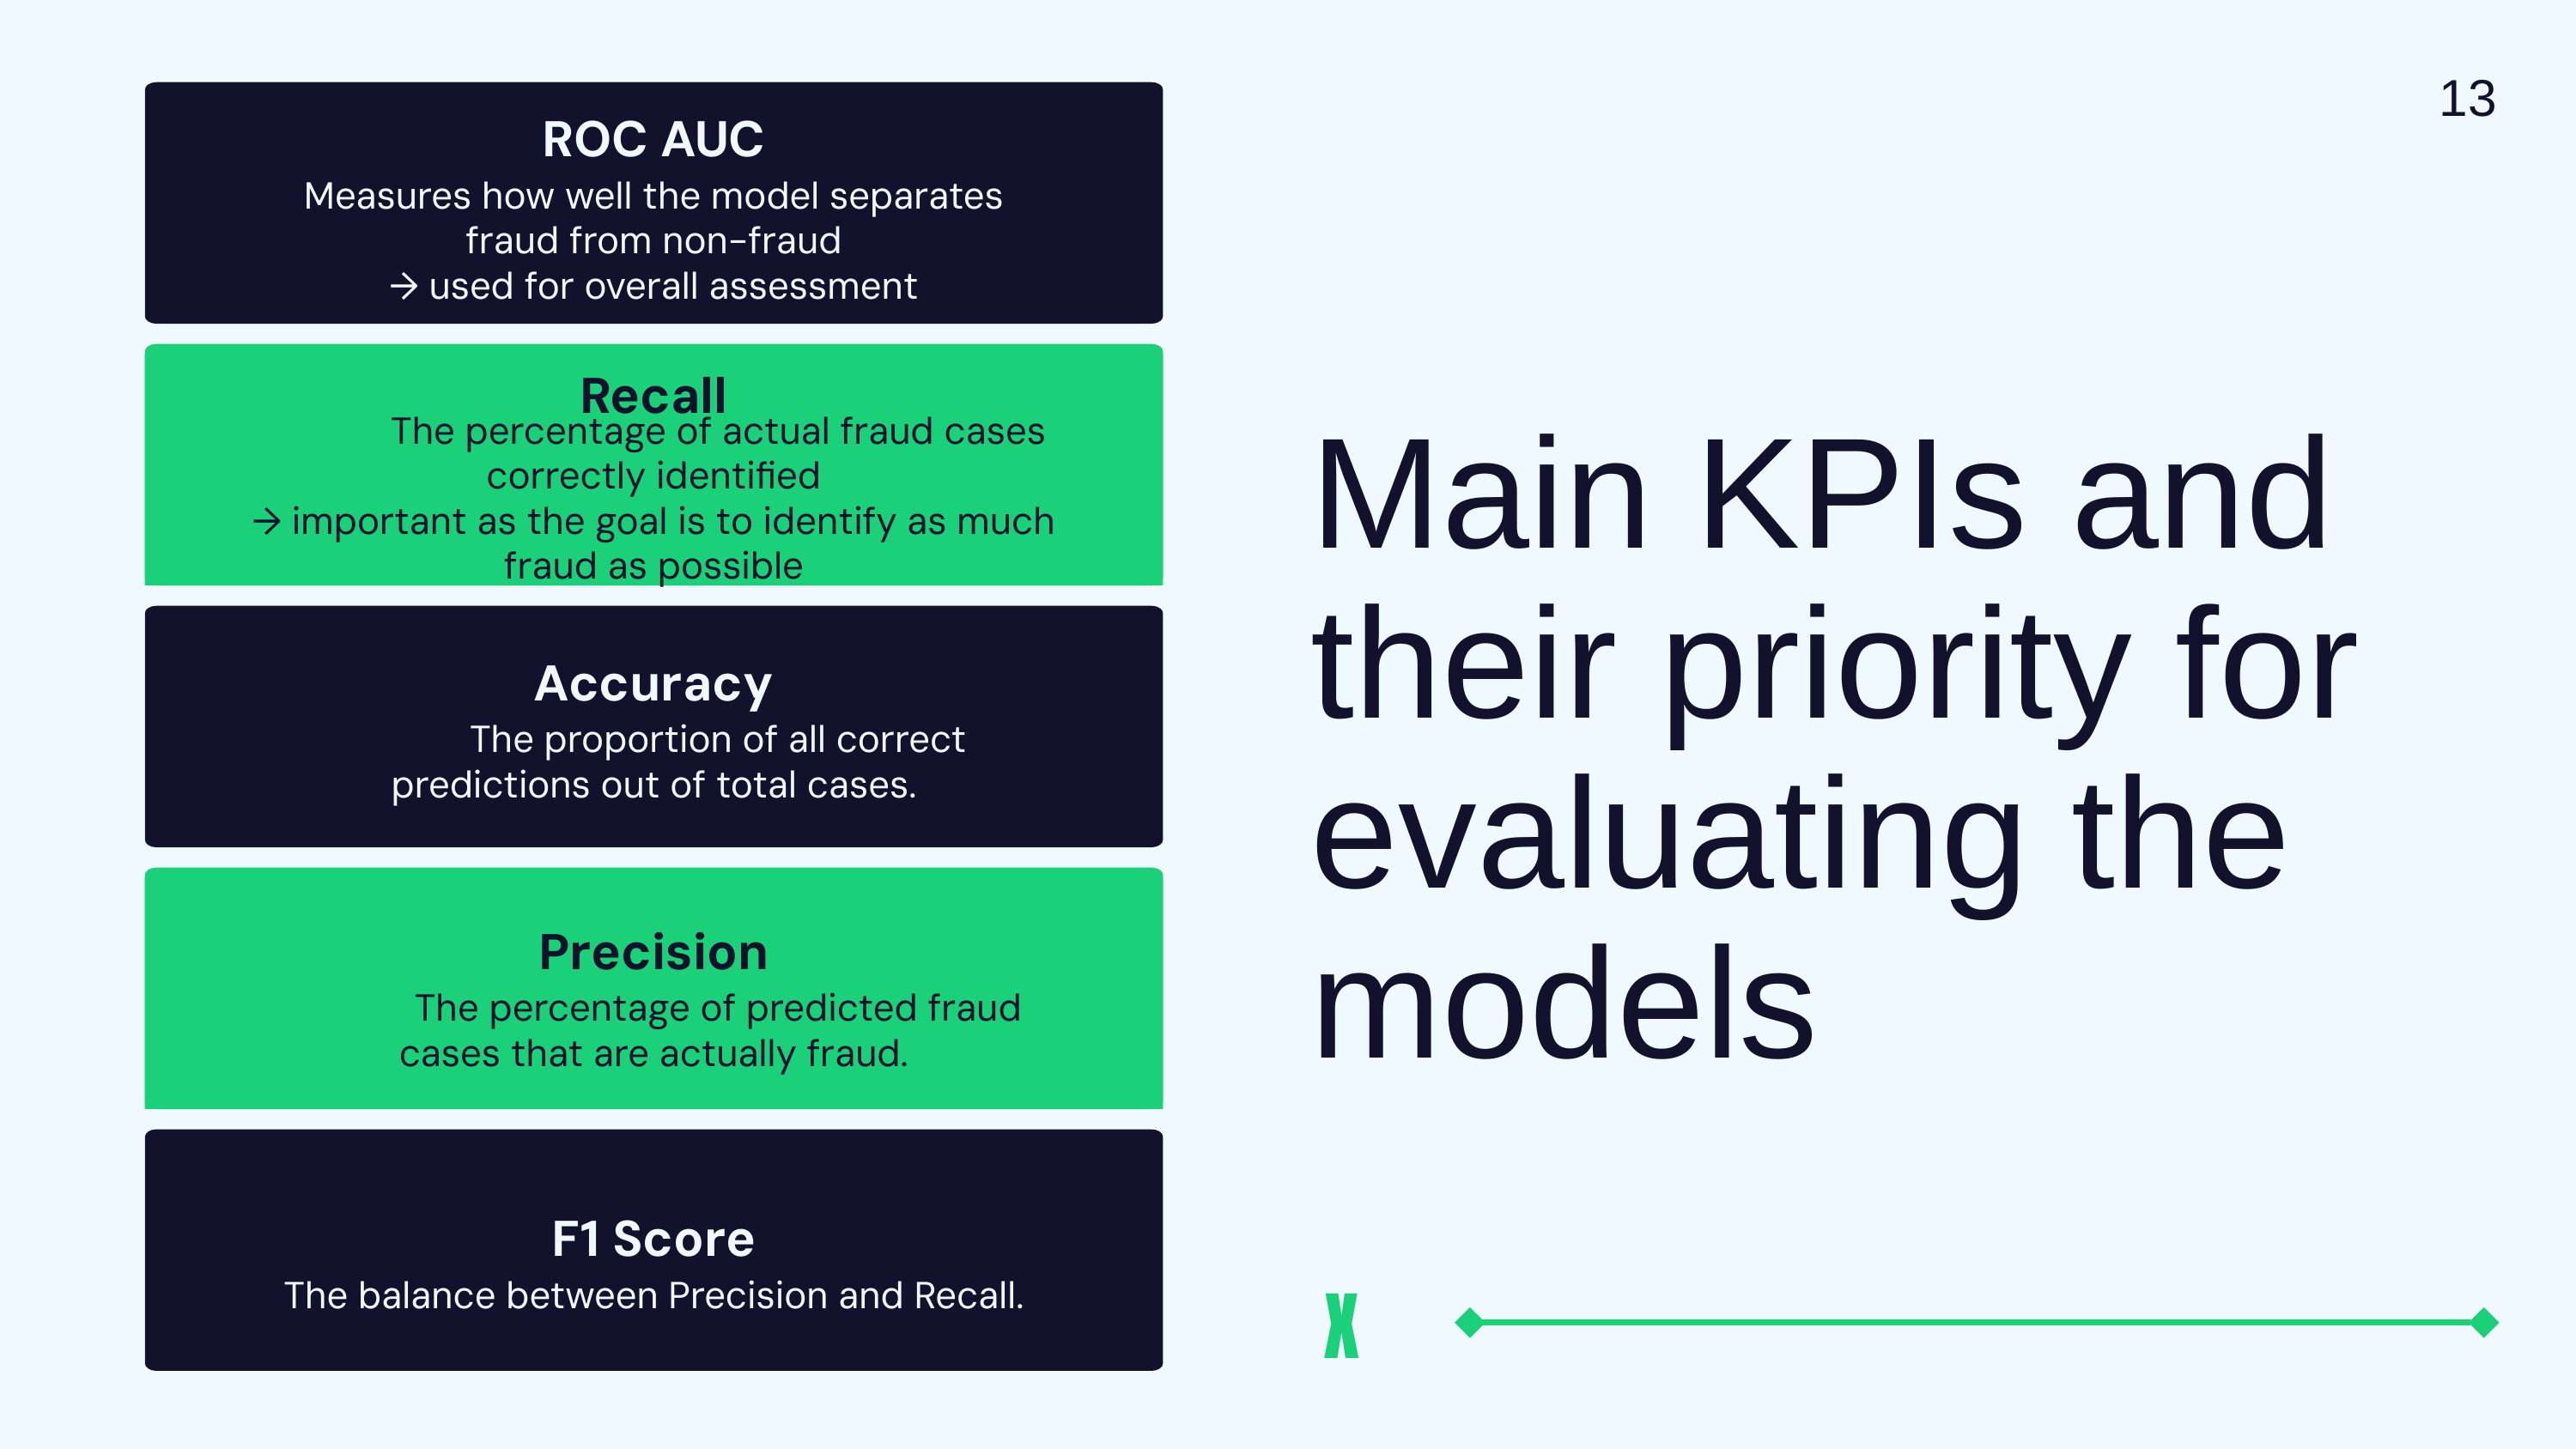

13

ROC AUC
Measures how well the model separates fraud from non-fraud
→ used for overall assessment

Recall
	The percentage of actual fraud cases correctly identified
→ important as the goal is to identify as much fraud as possible
Main KPIs and their priority for evaluating the models

Accuracy
	The proportion of all correct predictions out of total cases.

Precision
	The percentage of predicted fraud cases that are actually fraud.

F1 Score
The balance between Precision and Recall.
X